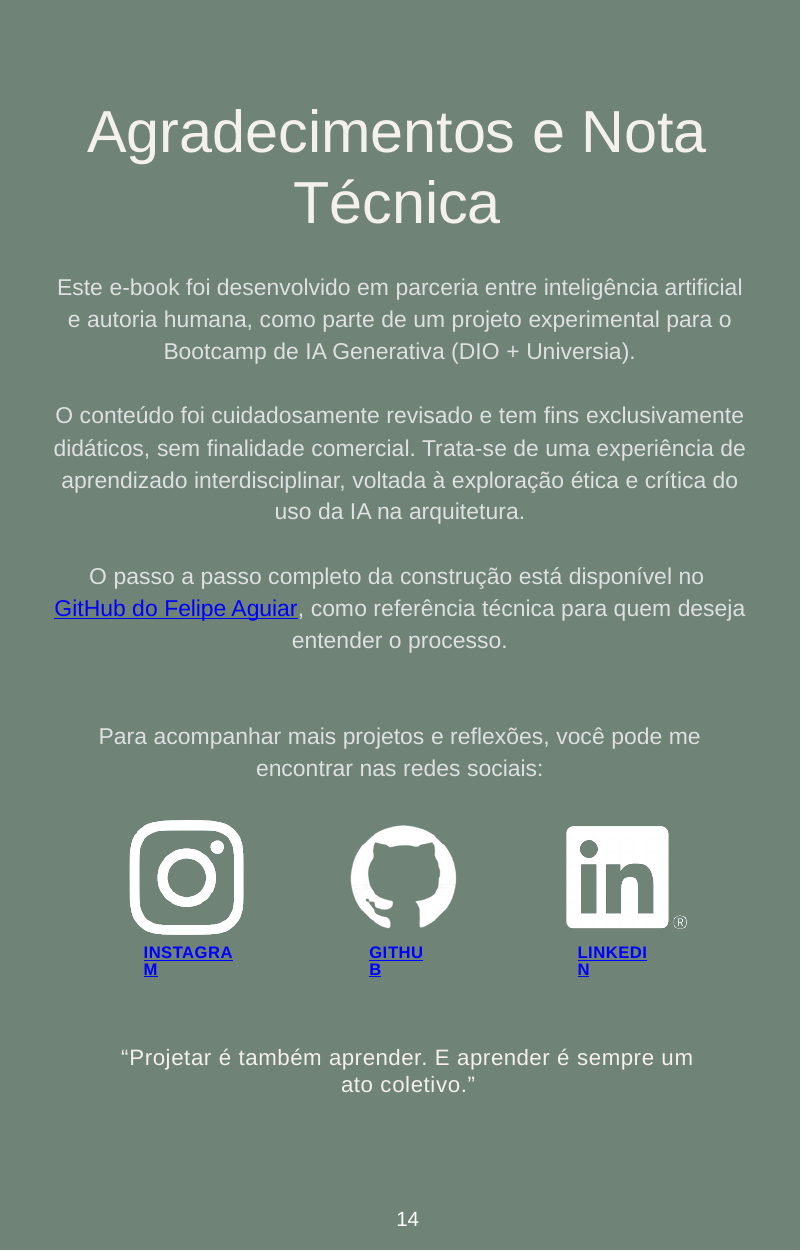

Agradecimentos e Nota Técnica
Este e-book foi desenvolvido em parceria entre inteligência artificial e autoria humana, como parte de um projeto experimental para o Bootcamp de IA Generativa (DIO + Universia).

O conteúdo foi cuidadosamente revisado e tem fins exclusivamente didáticos, sem finalidade comercial. Trata-se de uma experiência de aprendizado interdisciplinar, voltada à exploração ética e crítica do uso da IA na arquitetura.

O passo a passo completo da construção está disponível no GitHub do Felipe Aguiar, como referência técnica para quem deseja entender o processo.

Para acompanhar mais projetos e reflexões, você pode me encontrar nas redes sociais:

INSTAGRAM
GITHUB
LINKEDIN
“Projetar é também aprender. E aprender é sempre um ato coletivo.”
14